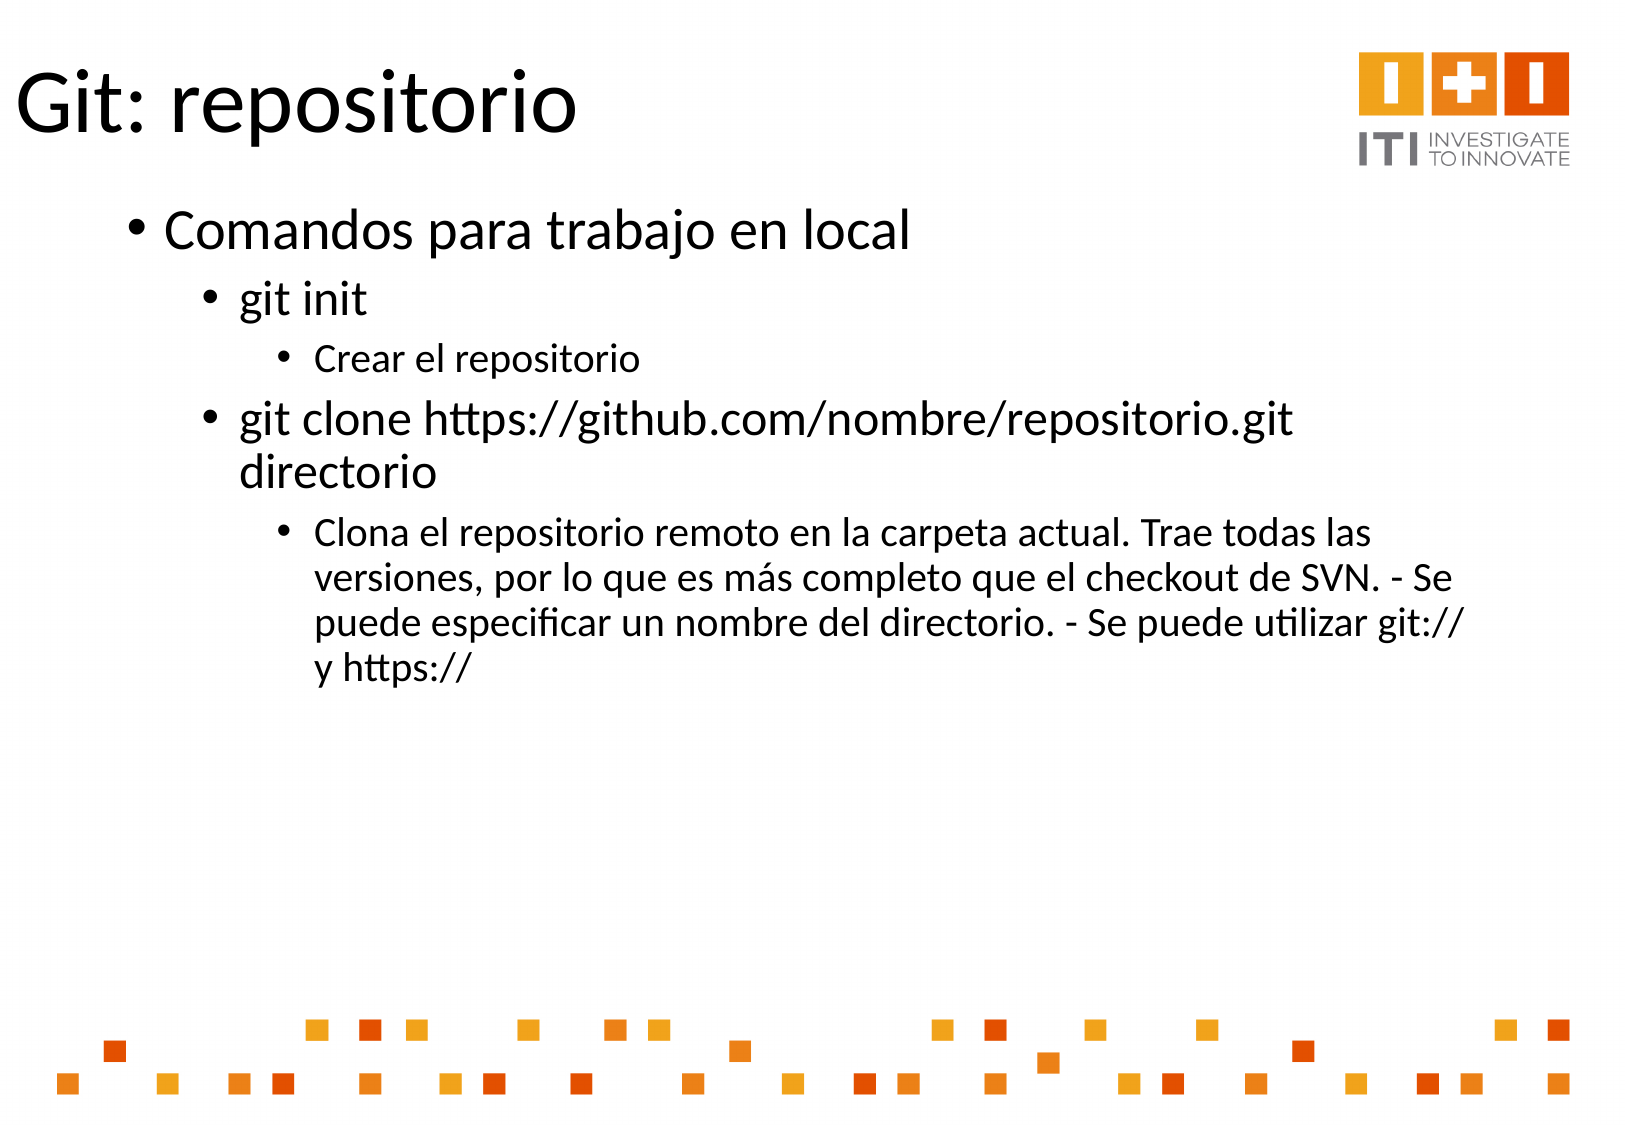

# Git: repositorio
Comandos para trabajo en local
git init
Crear el repositorio
git clone https://github.com/nombre/repositorio.git directorio
Clona el repositorio remoto en la carpeta actual. Trae todas las versiones, por lo que es más completo que el checkout de SVN. - Se puede especificar un nombre del directorio. - Se puede utilizar git:// y https://